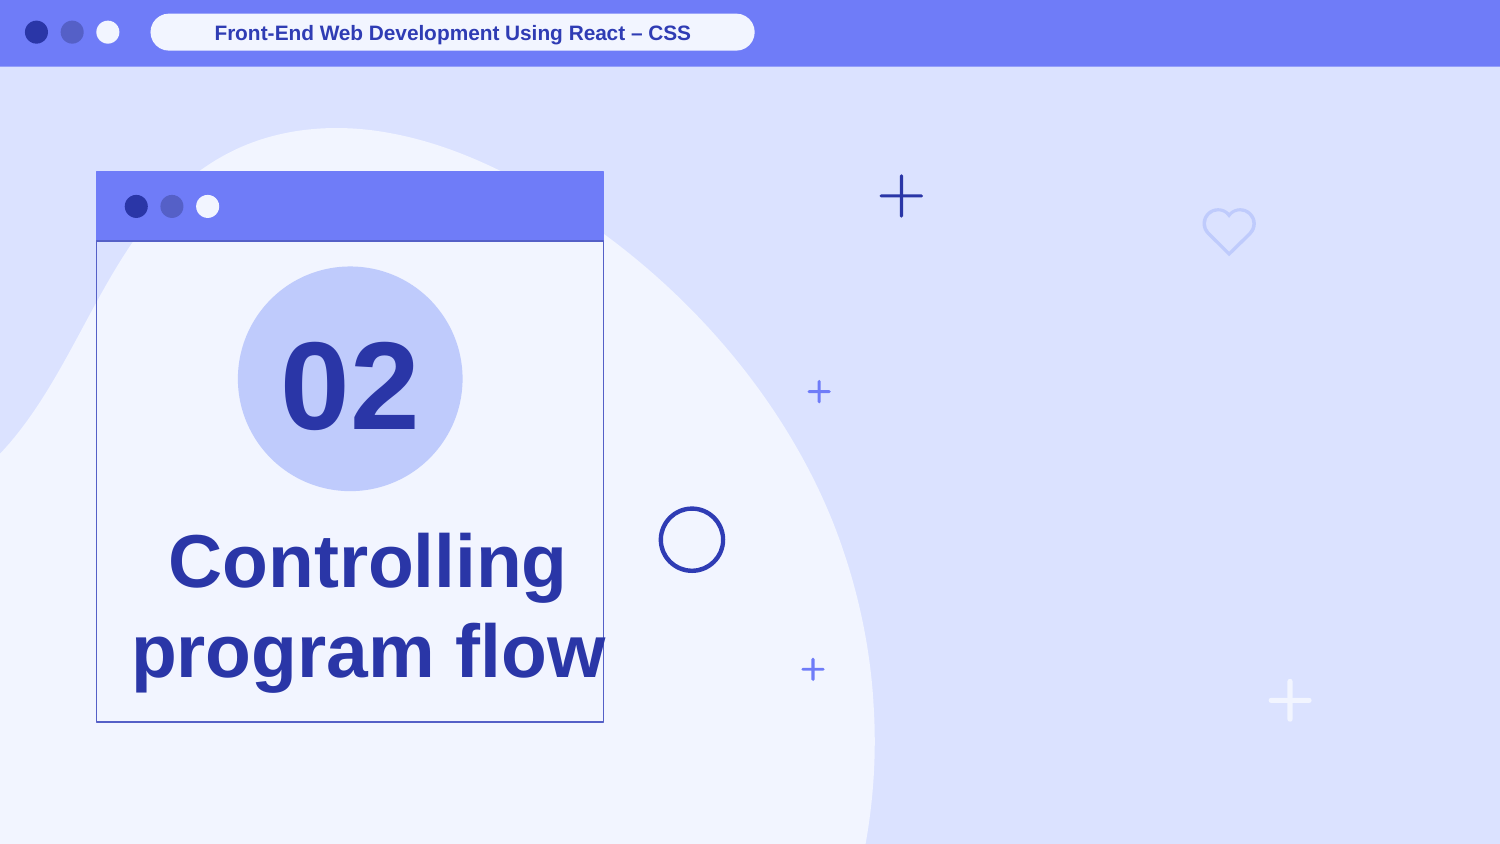

Front-End Web Development Using React – CSS

02
# Controlling program flow